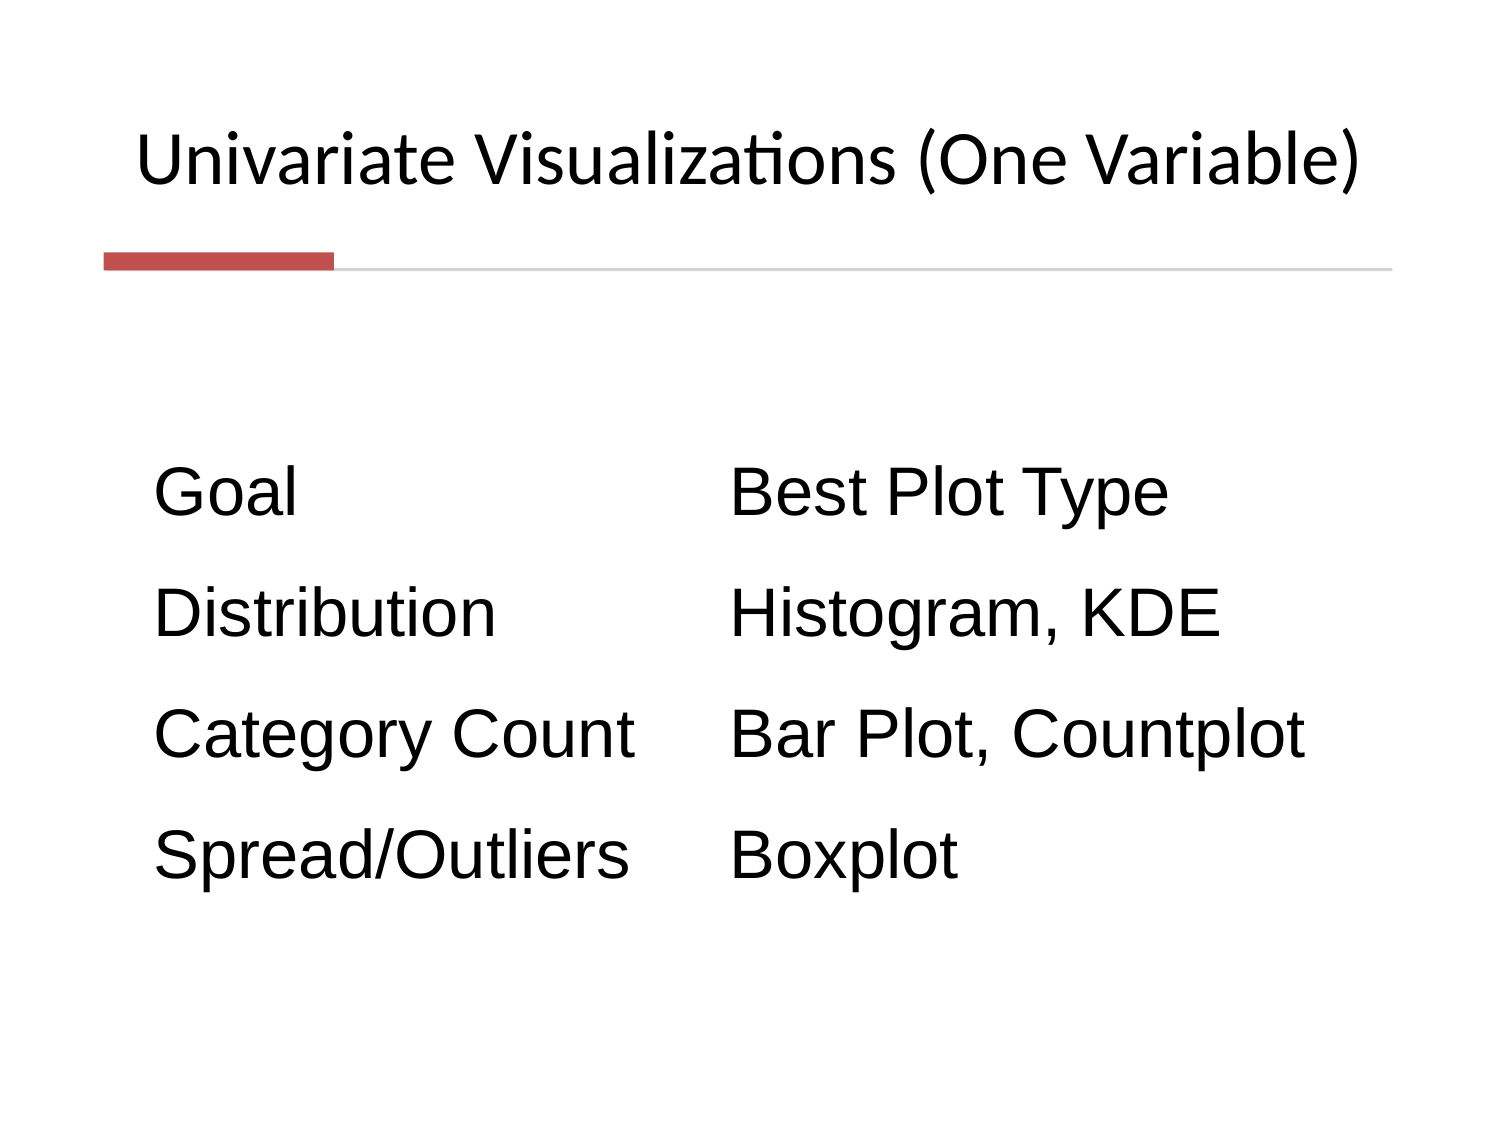

# Univariate Visualizations (One Variable)

| Goal | Best Plot Type |
| --- | --- |
| Distribution | Histogram, KDE |
| Category Count | Bar Plot, Countplot |
| Spread/Outliers | Boxplot |